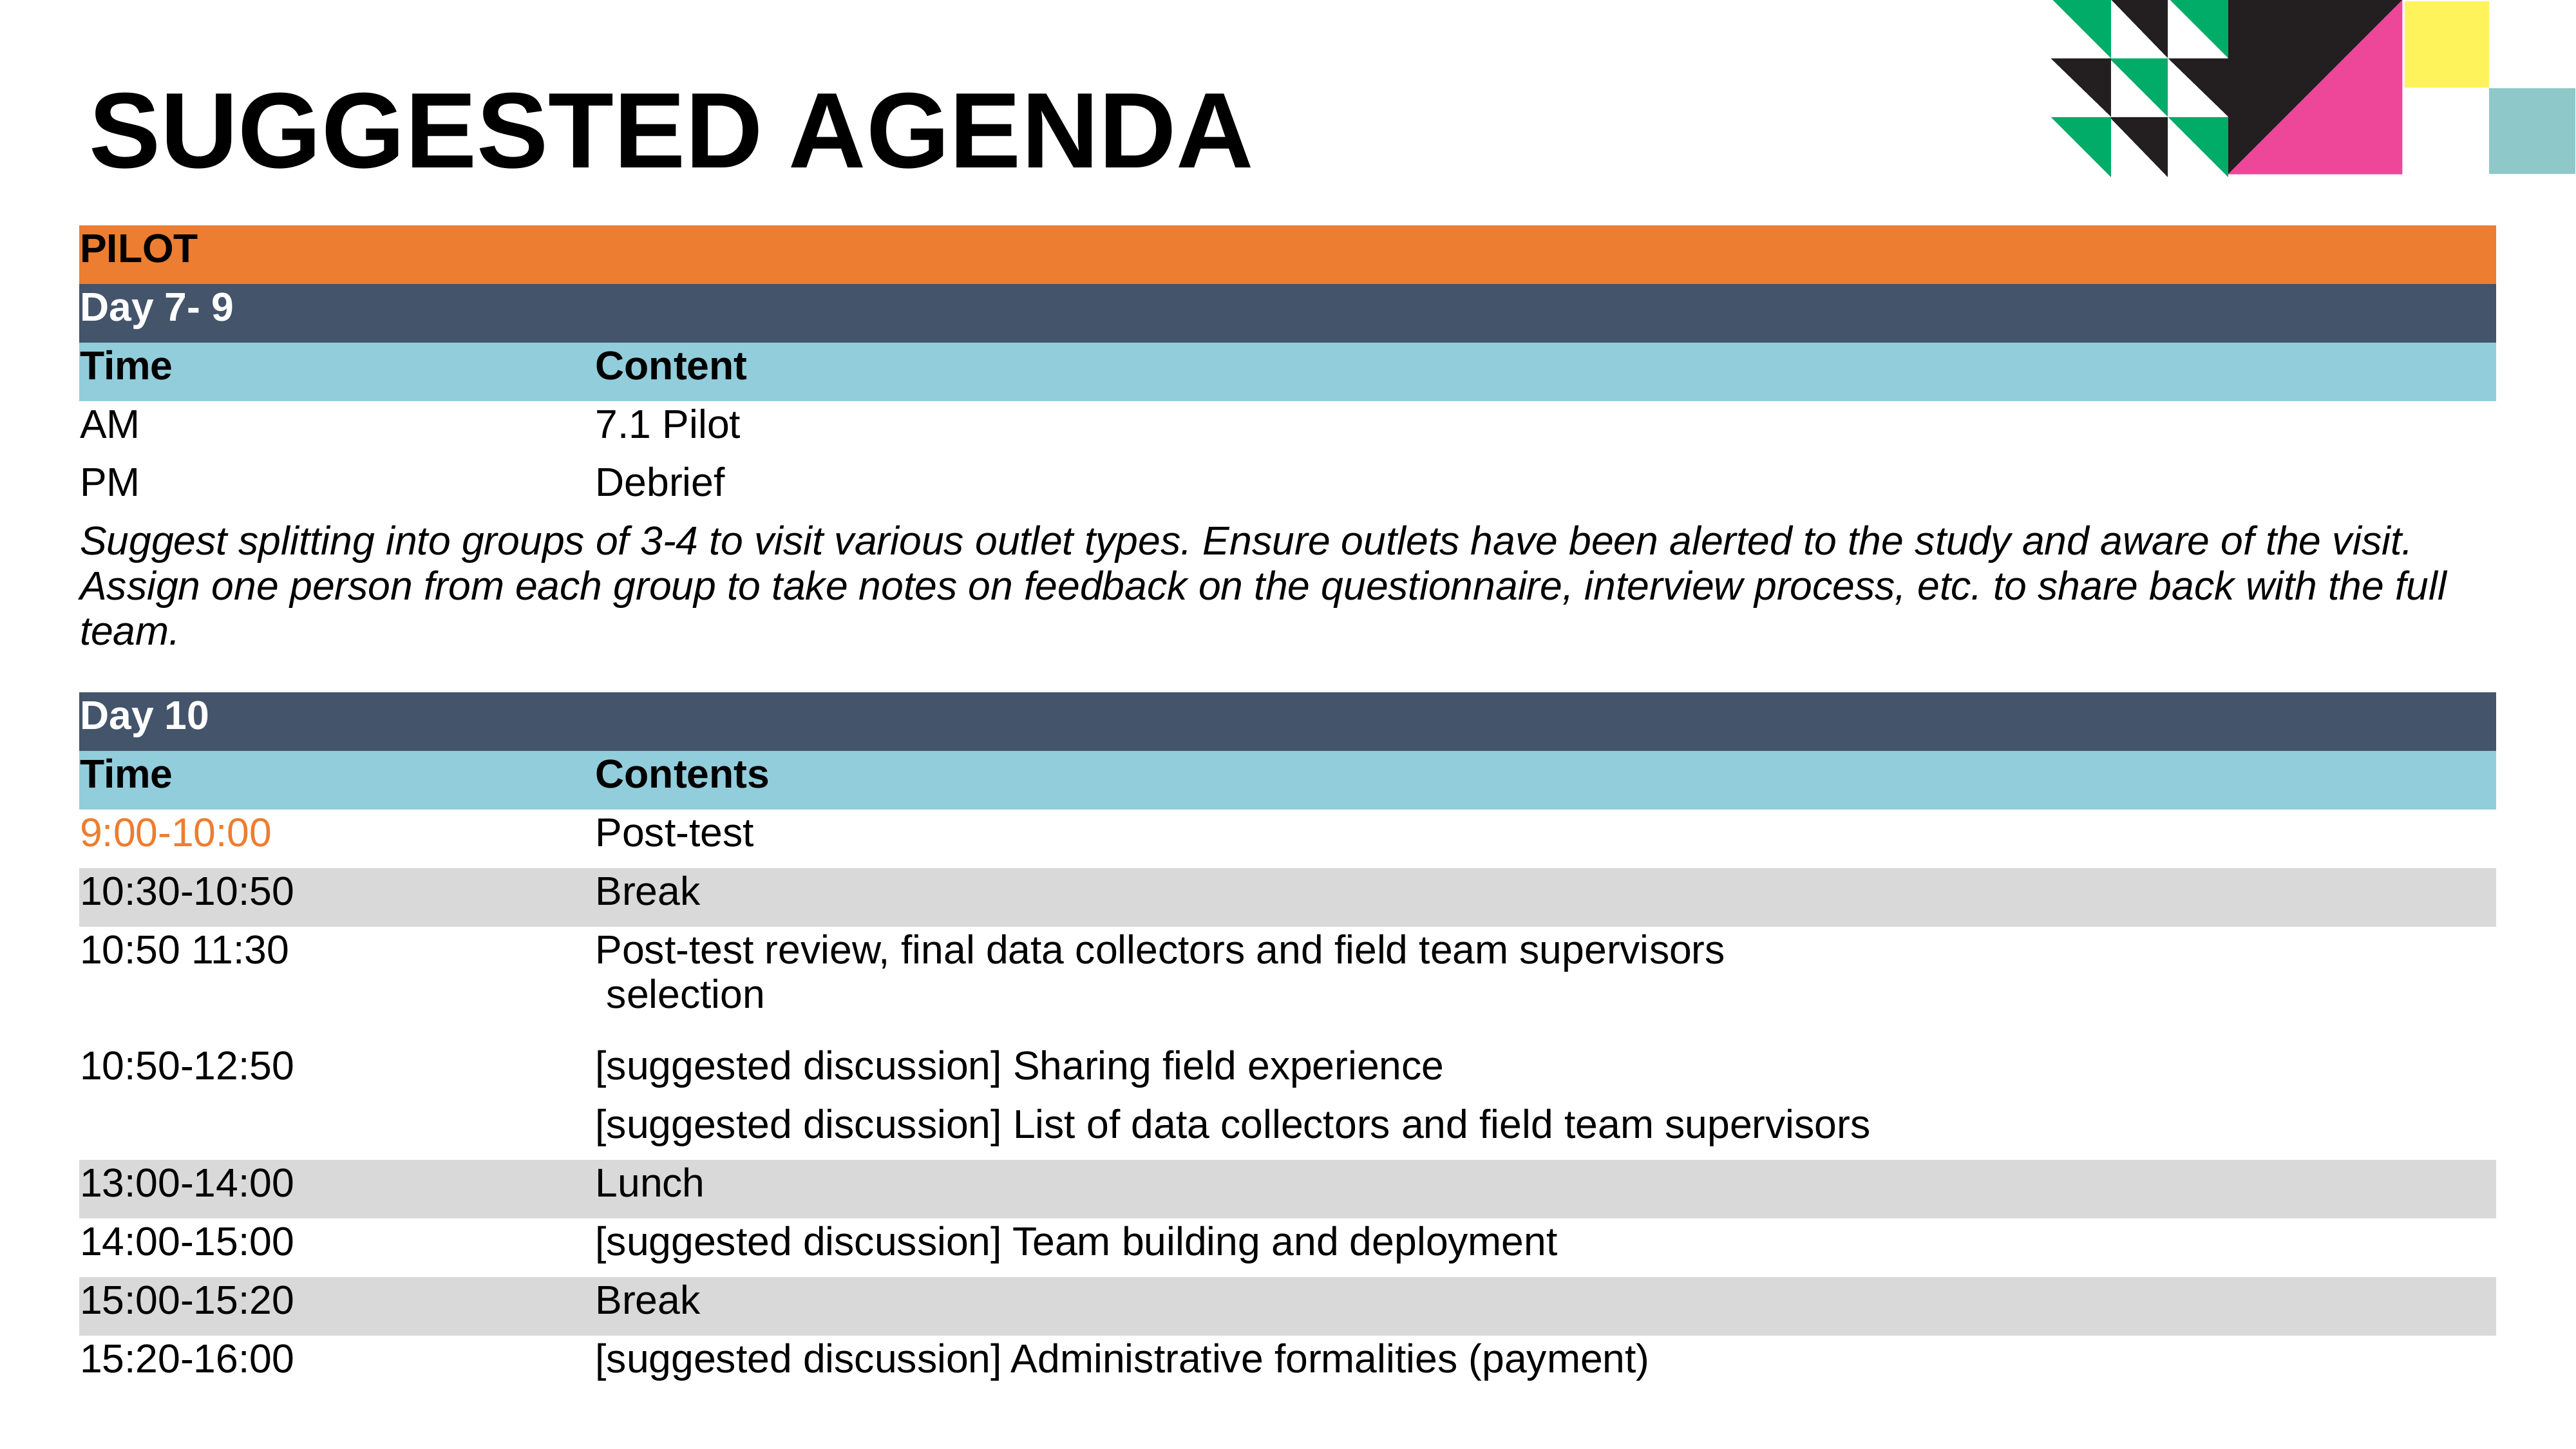

# Suggested agenda
| PILOT |  |
| --- | --- |
| Day 7- 9 |  |
| Time | Content |
| AM | 7.1 Pilot |
| PM | Debrief |
| Suggest splitting into groups of 3-4 to visit various outlet types. Ensure outlets have been alerted to the study and aware of the visit. Assign one person from each group to take notes on feedback on the questionnaire, interview process, etc. to share back with the full team. |  |
| Day 10 |  |
| Time | Contents |
| 9:00-10:00 | Post-test |
| 10:30-10:50 | Break |
| 10:50 11:30 | Post-test review, final data collectors and field team supervisors  selection |
| 10:50-12:50 | [suggested discussion] Sharing field experience |
|  | [suggested discussion] List of data collectors and field team supervisors |
| 13:00-14:00 | Lunch |
| 14:00-15:00 | [suggested discussion] Team building and deployment |
| 15:00-15:20 | Break |
| 15:20-16:00 | [suggested discussion] Administrative formalities (payment) |